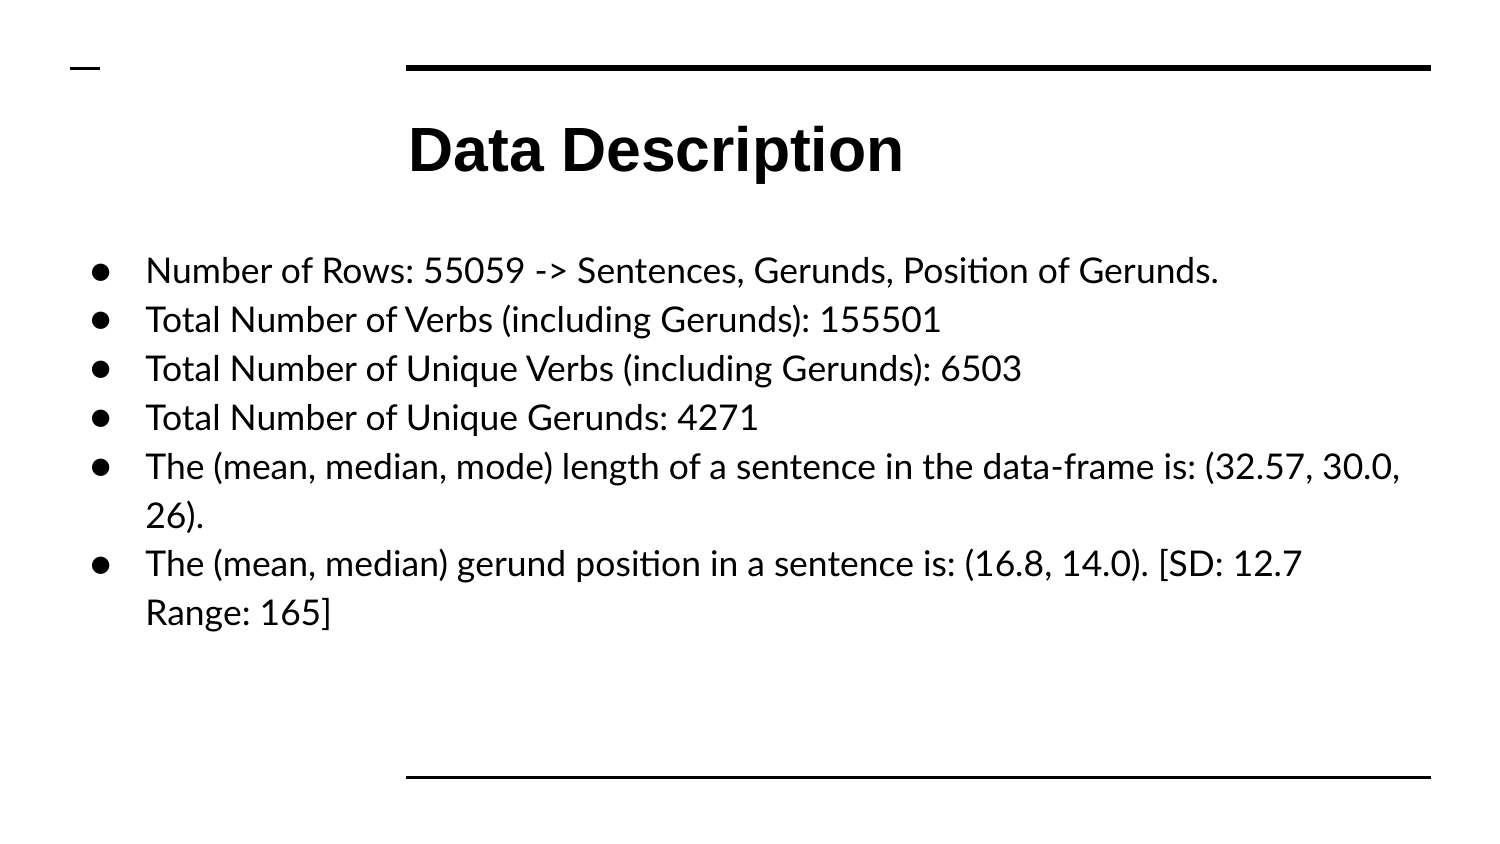

# Data Description
Number of Rows: 55059 -> Sentences, Gerunds, Position of Gerunds.
Total Number of Verbs (including Gerunds): 155501
Total Number of Unique Verbs (including Gerunds): 6503
Total Number of Unique Gerunds: 4271
The (mean, median, mode) length of a sentence in the data-frame is: (32.57, 30.0, 26).
The (mean, median) gerund position in a sentence is: (16.8, 14.0). [SD: 12.7 Range: 165]